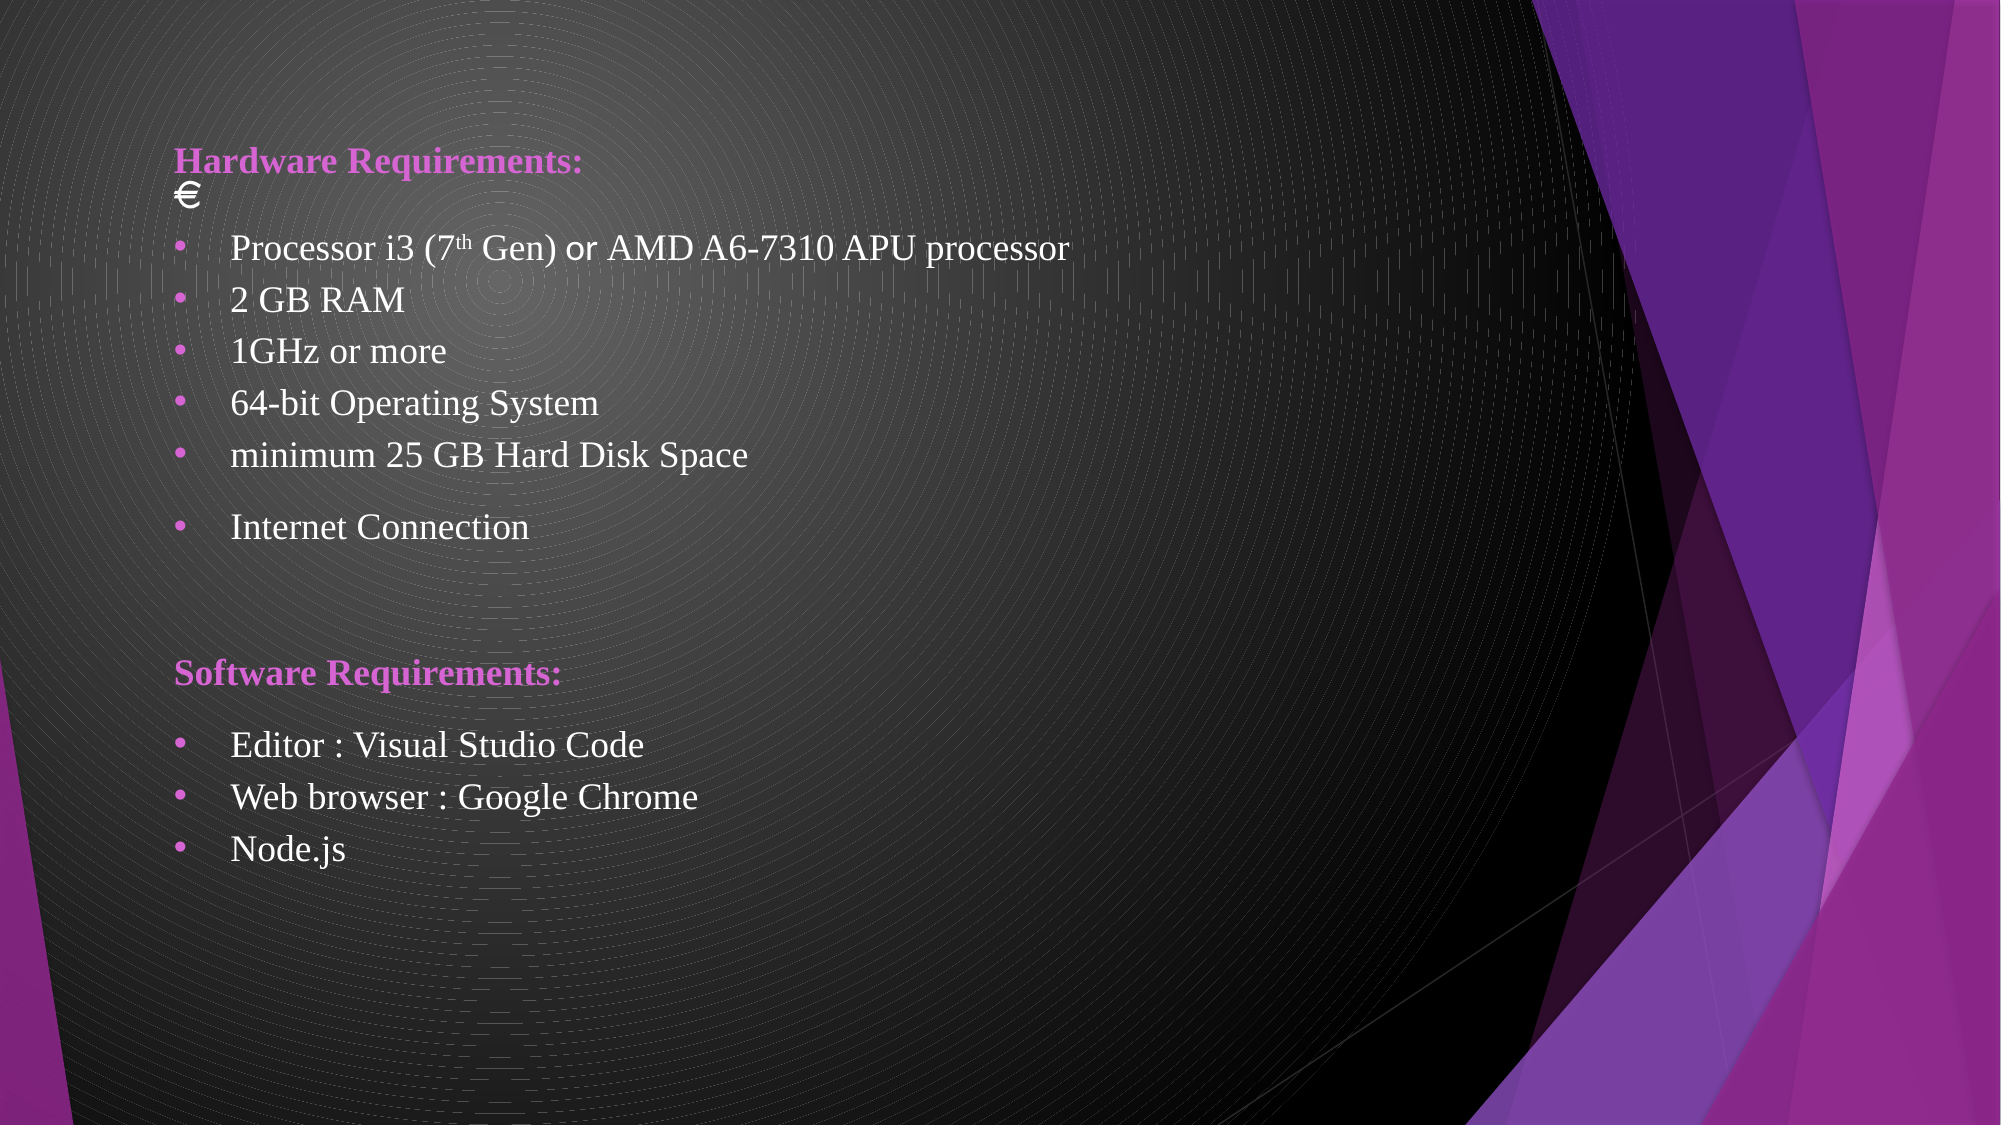

Hardware Requirements:

Processor i3 (7th Gen) or AMD A6-7310 APU processor
2 GB RAM
1GHz or more
64-bit Operating System
minimum 25 GB Hard Disk Space
Internet Connection

Software Requirements:
Editor : Visual Studio Code
Web browser : Google Chrome
Node.js